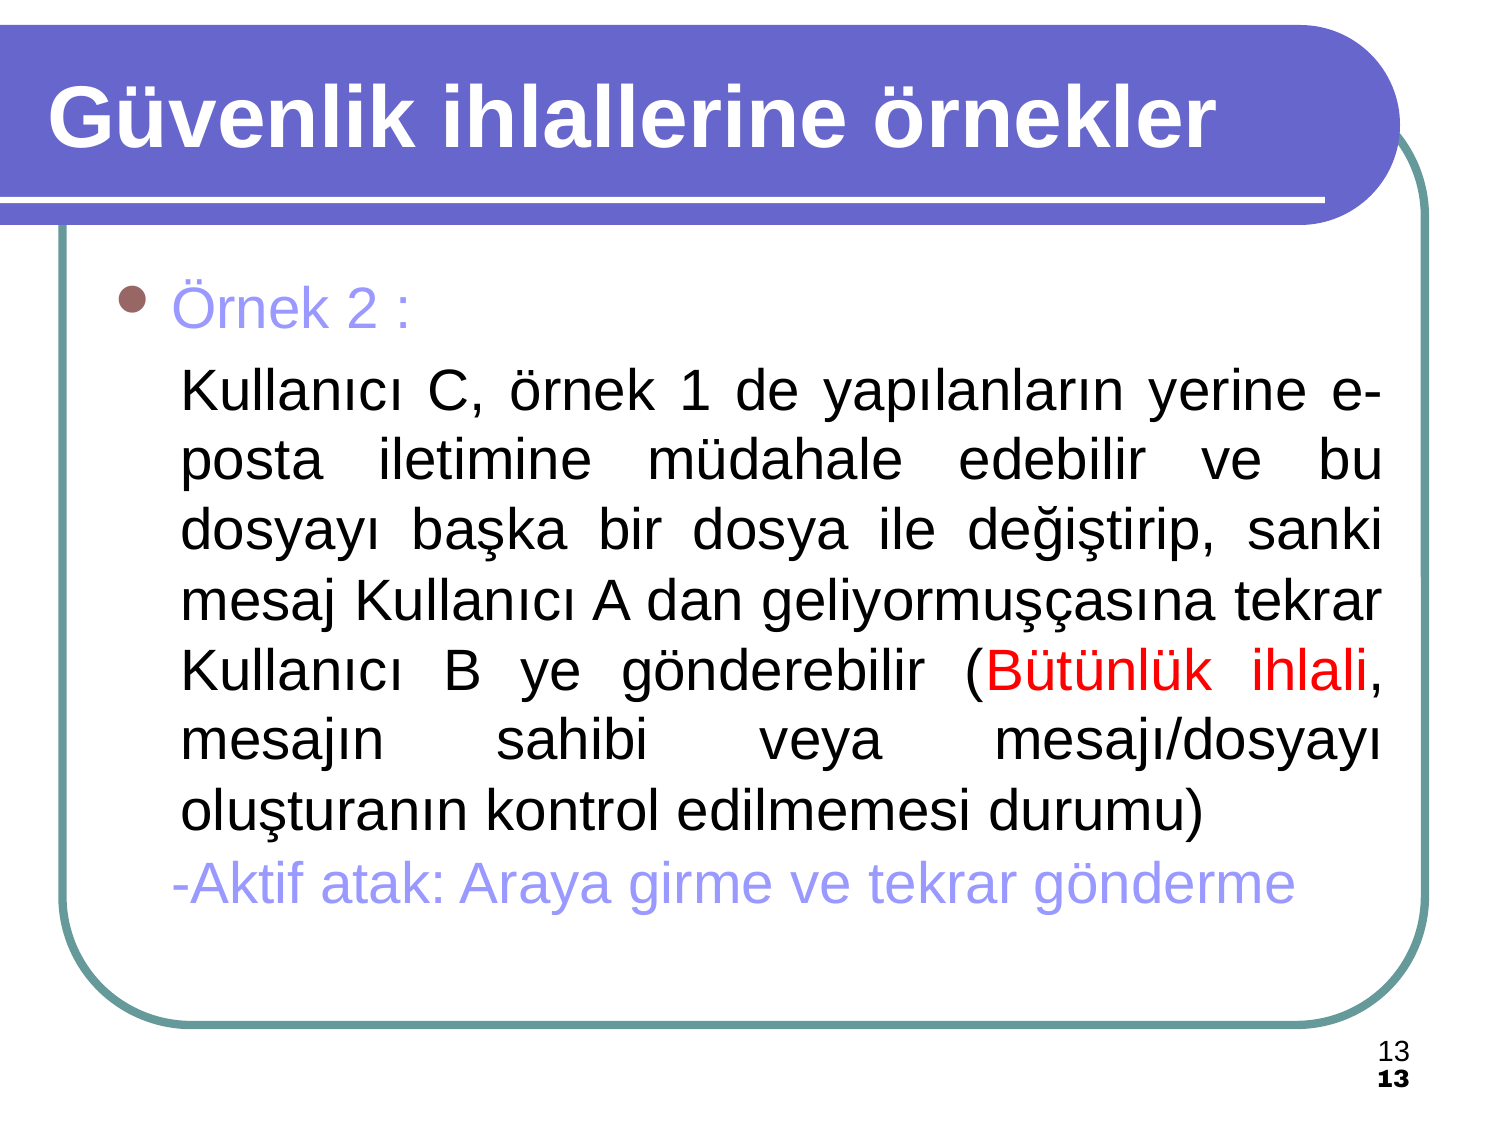

# Güvenlik ihlallerine örnekler
Örnek 2 :
Kullanıcı C, örnek 1 de yapılanların yerine e-posta iletimine müdahale edebilir ve bu dosyayı başka bir dosya ile değiştirip, sanki mesaj Kullanıcı A dan geliyormuşçasına tekrar Kullanıcı B ye gönderebilir (Bütünlük ihlali, mesajın sahibi veya mesajı/dosyayı oluşturanın kontrol edilmemesi durumu)
	-Aktif atak: Araya girme ve tekrar gönderme
13
13